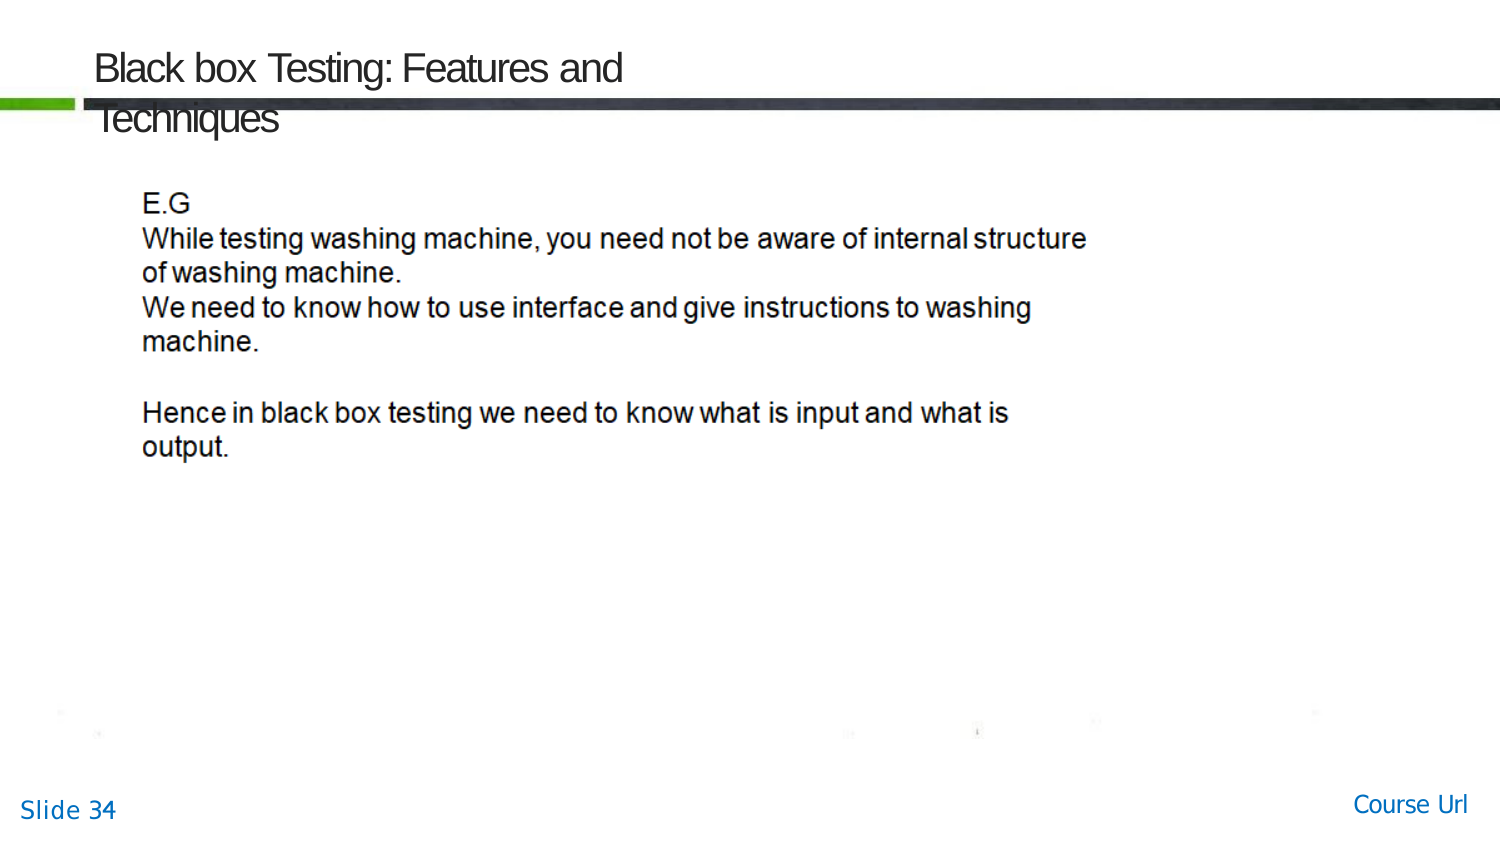

# Black box Testing: Features and Techniques

Course Url
Slide 34